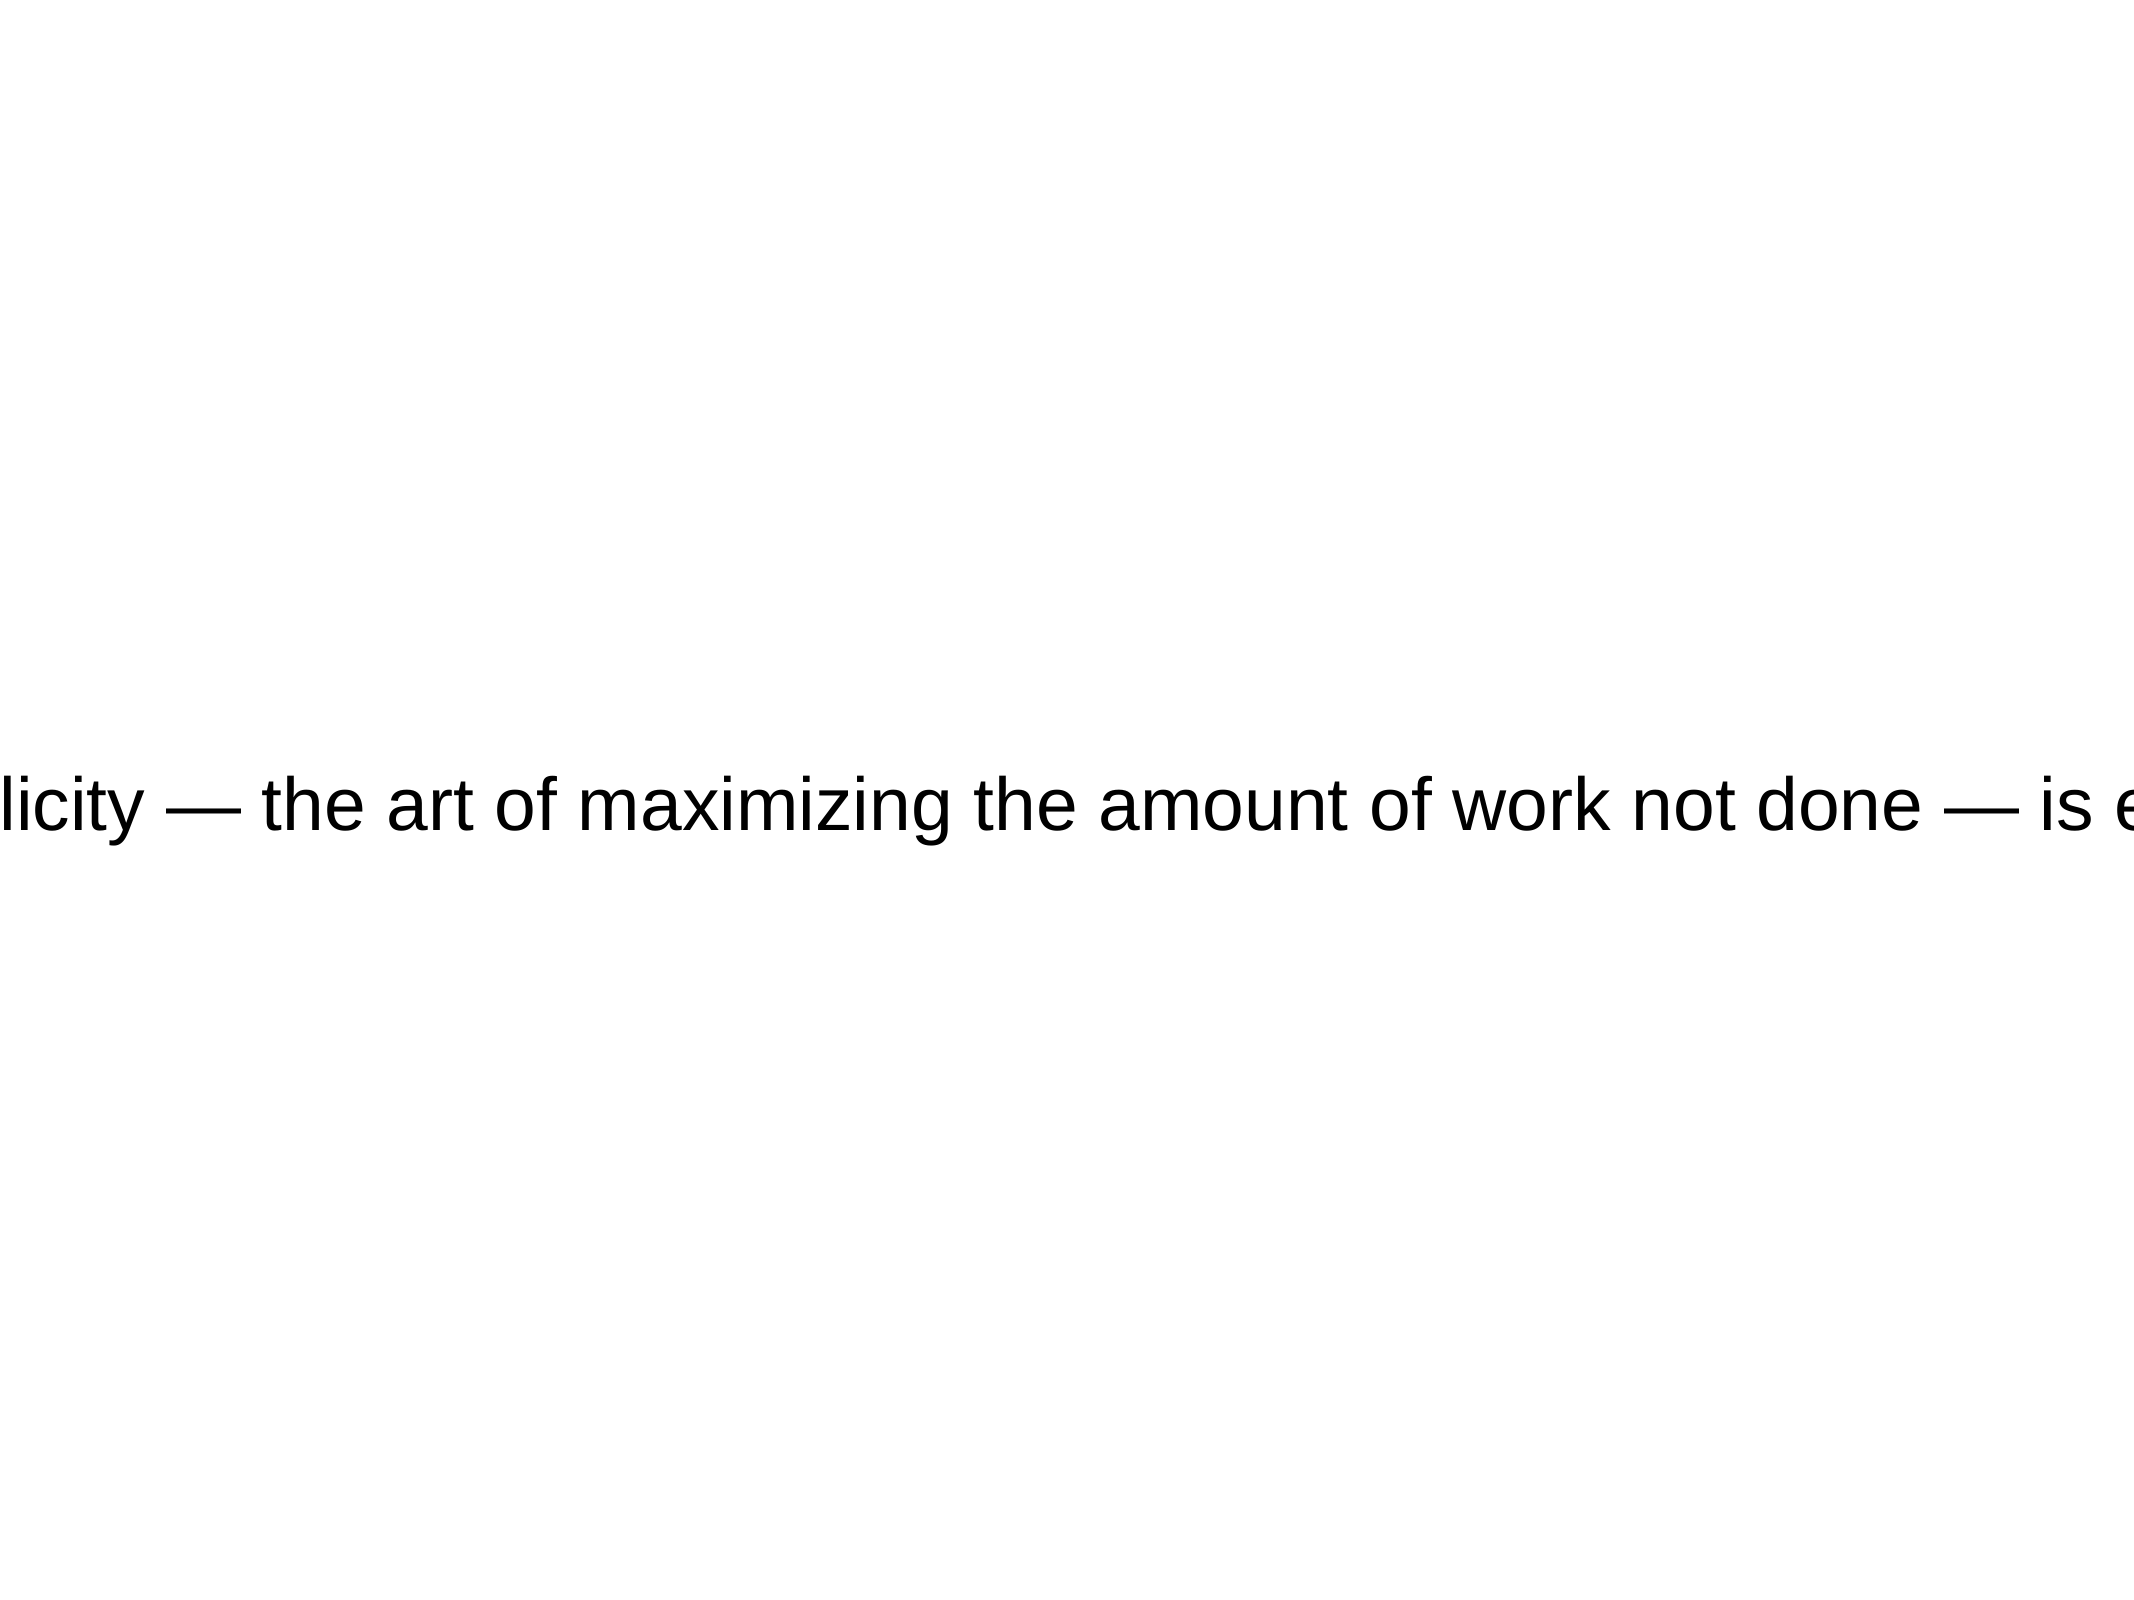

10) Simplicity — the art of maximizing the amount of work not done — is essential.